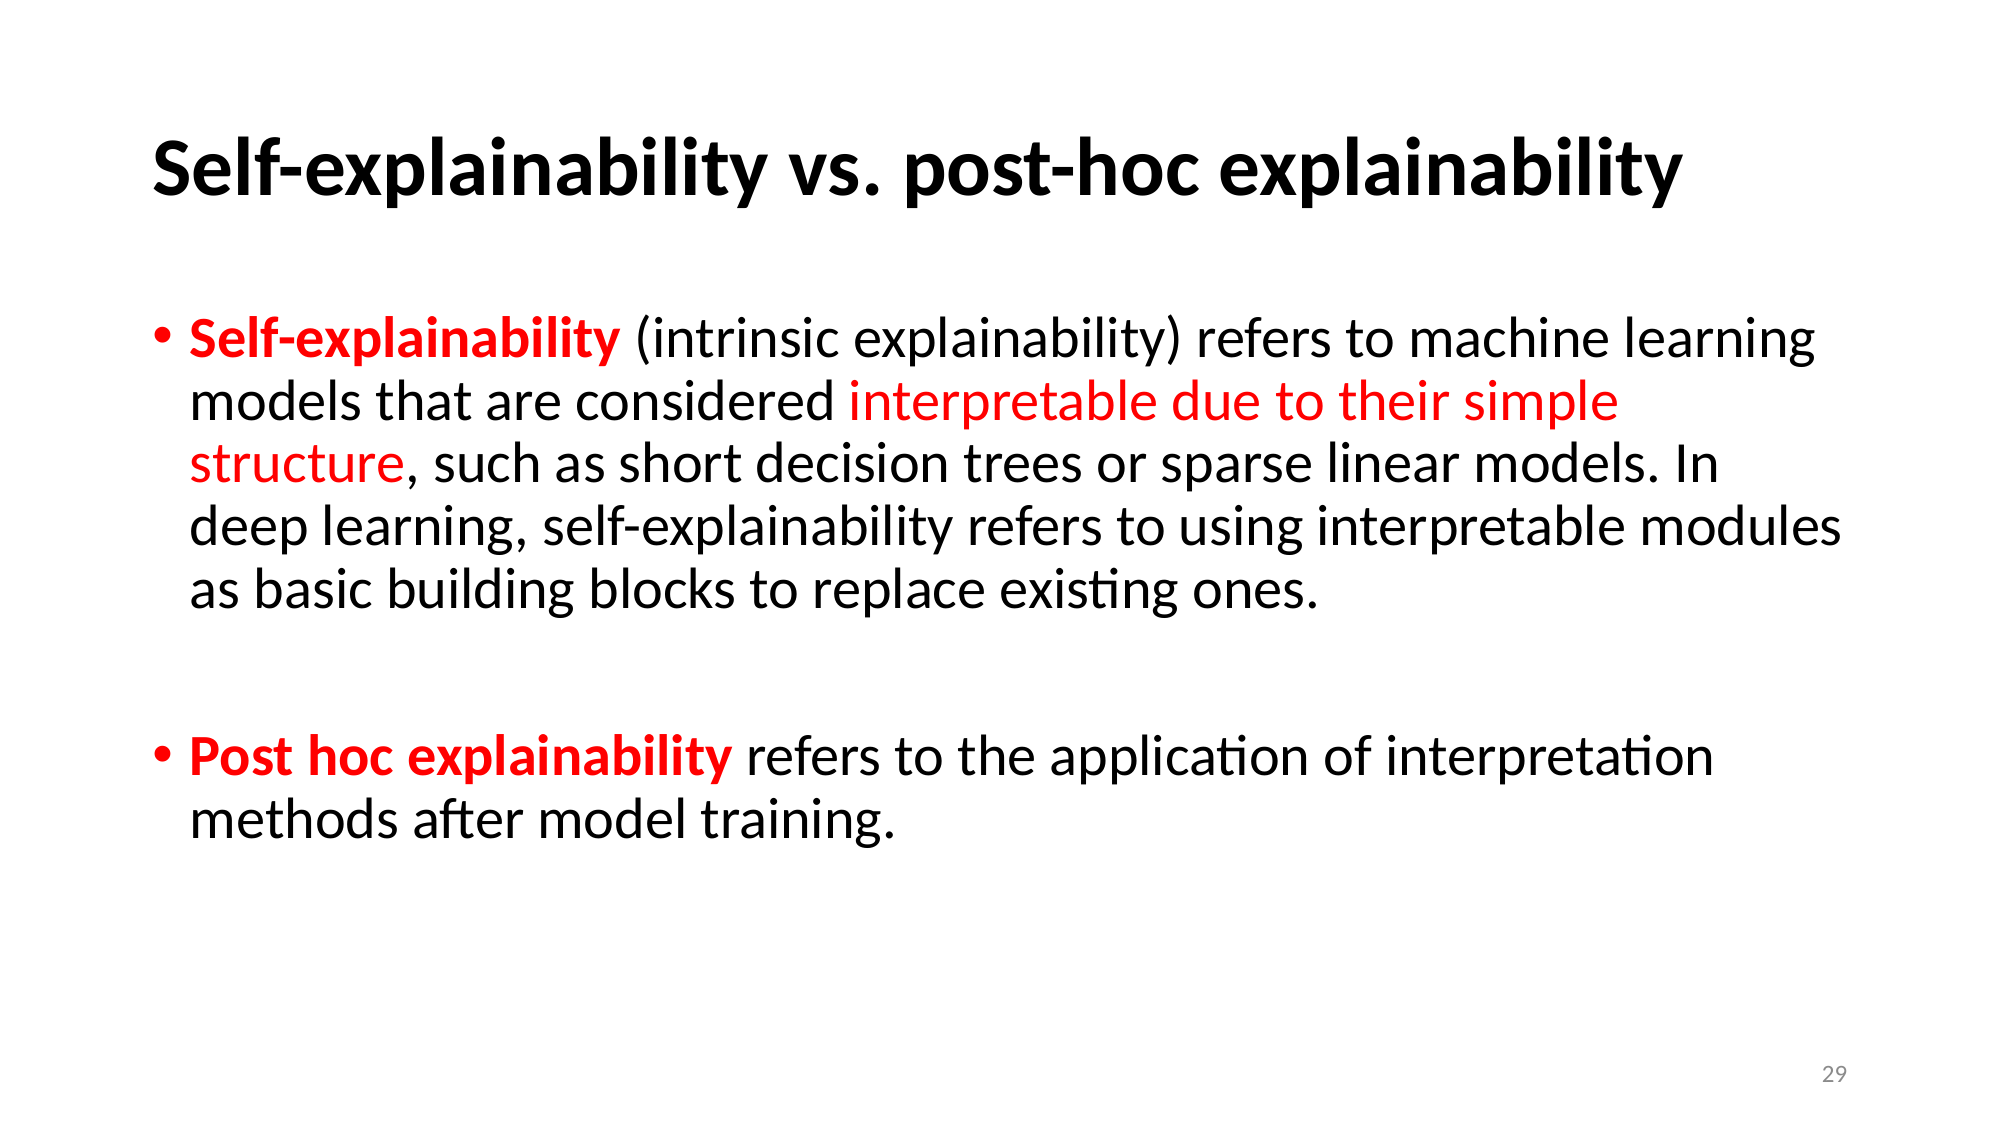

# Self-explainability vs. post-hoc explainability
Self-explainability (intrinsic explainability) refers to machine learning models that are considered interpretable due to their simple structure, such as short decision trees or sparse linear models. In deep learning, self-explainability refers to using interpretable modules as basic building blocks to replace existing ones.

Post hoc explainability refers to the application of interpretation methods after model training.

29